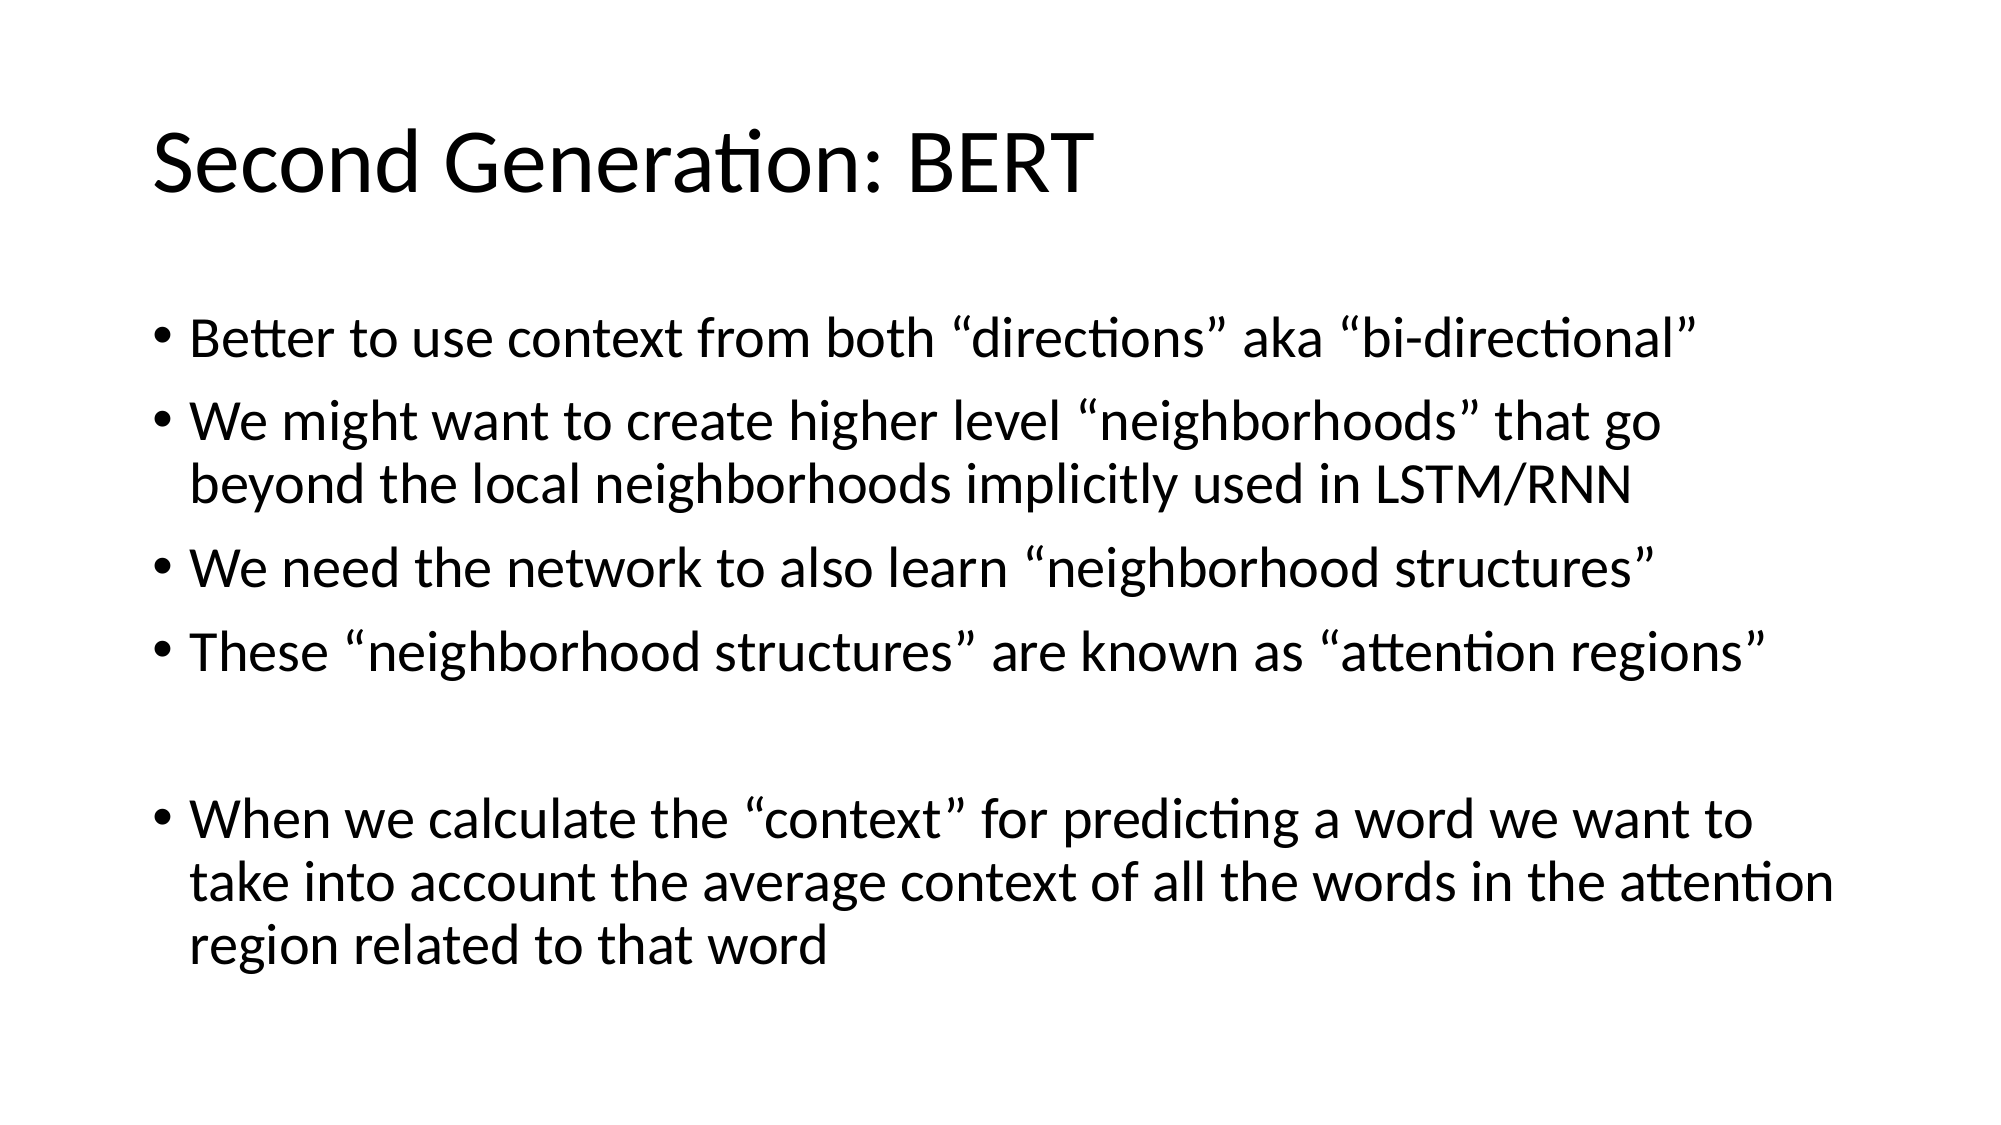

# Second Generation: BERT
Better to use context from both “directions” aka “bi-directional”
We might want to create higher level “neighborhoods” that go beyond the local neighborhoods implicitly used in LSTM/RNN
We need the network to also learn “neighborhood structures”
These “neighborhood structures” are known as “attention regions”

When we calculate the “context” for predicting a word we want to take into account the average context of all the words in the attention region related to that word